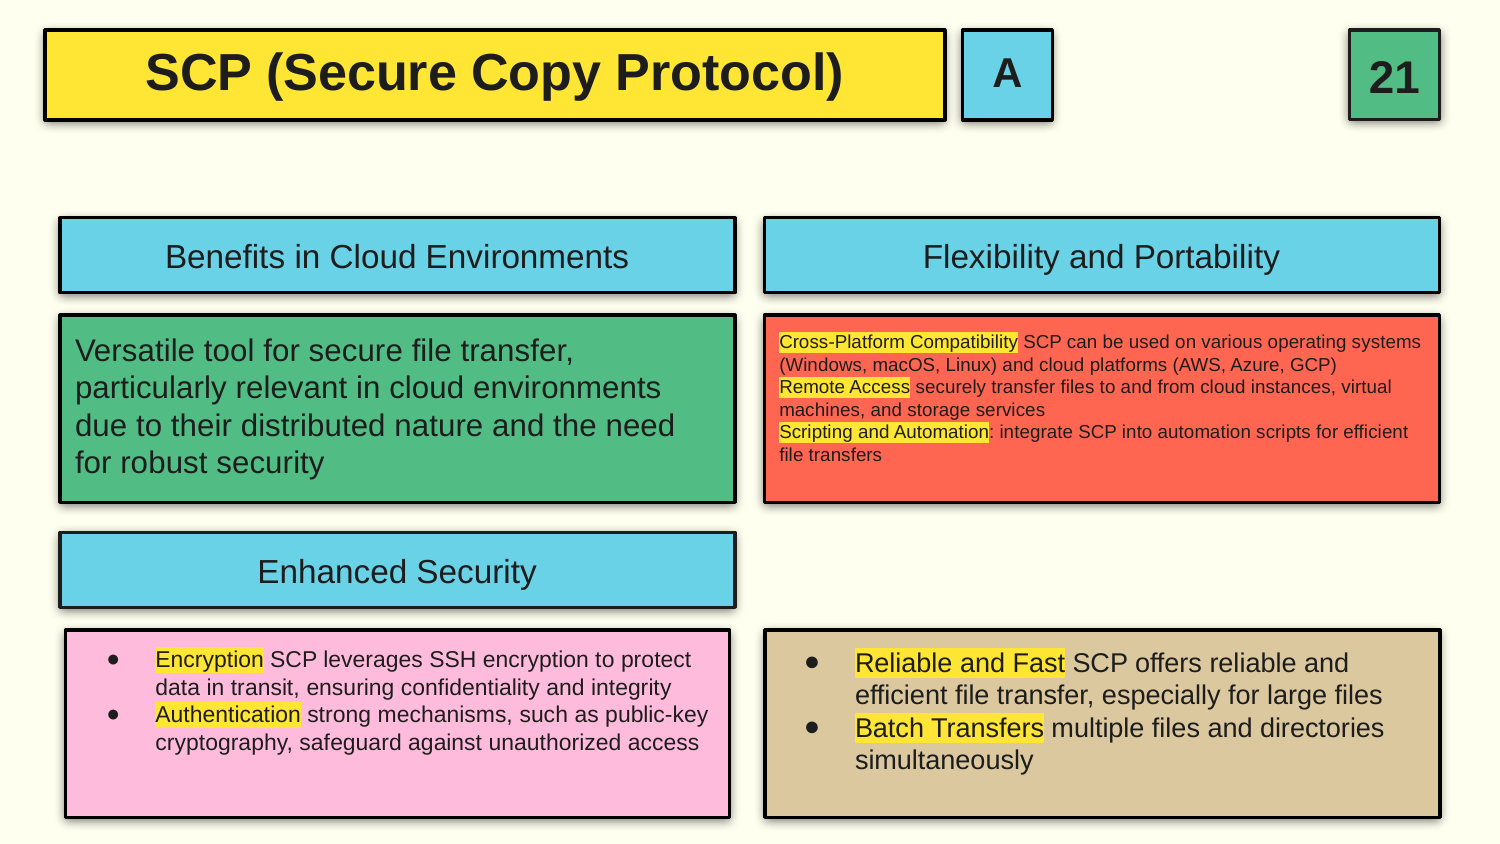

A
# SCP (Secure Copy Protocol)
Benefits in Cloud Environments
Flexibility and Portability
Cross-Platform Compatibility SCP can be used on various operating systems (Windows, macOS, Linux) and cloud platforms (AWS, Azure, GCP)
Remote Access securely transfer files to and from cloud instances, virtual machines, and storage services
Scripting and Automation: integrate SCP into automation scripts for efficient file transfers
Versatile tool for secure file transfer, particularly relevant in cloud environments due to their distributed nature and the need for robust security
Enhanced Security

Reliable and Fast SCP offers reliable and efficient file transfer, especially for large files
Batch Transfers multiple files and directories simultaneously
Encryption SCP leverages SSH encryption to protect data in transit, ensuring confidentiality and integrity
Authentication strong mechanisms, such as public-key cryptography, safeguard against unauthorized access